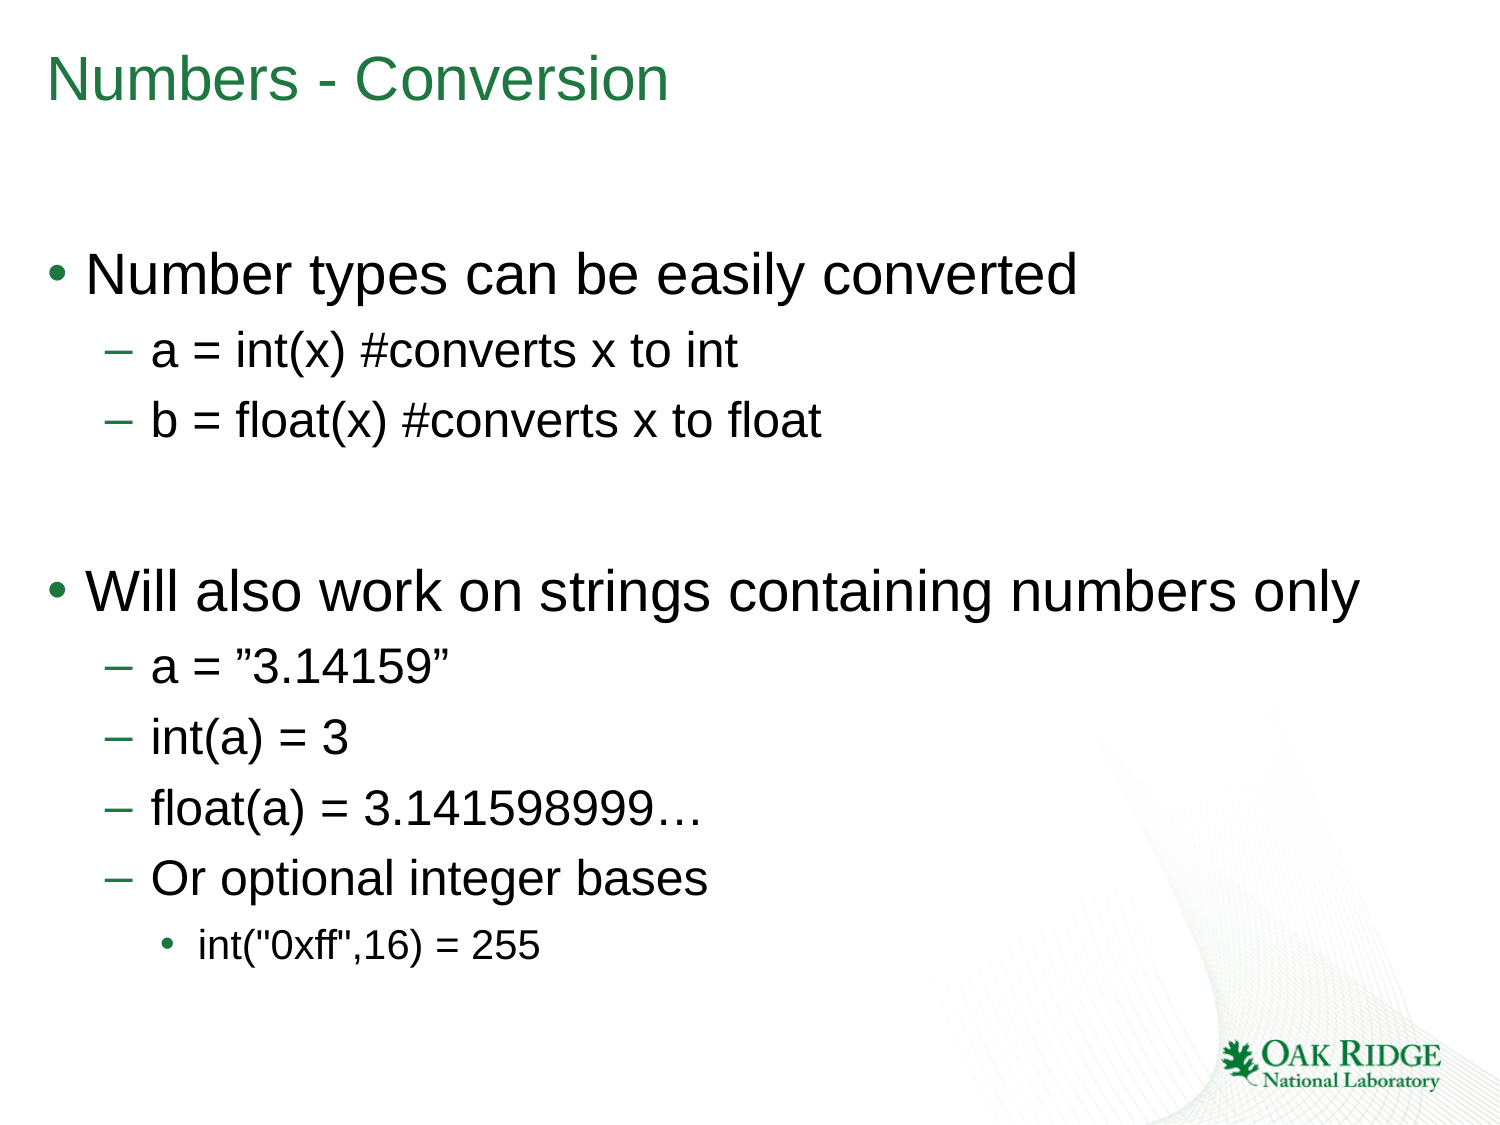

# Numbers - Conversion
Number types can be easily converted
a = int(x) #converts x to int
b = float(x) #converts x to float

Will also work on strings containing numbers only
a = ”3.14159”
int(a) = 3
float(a) = 3.141598999…
Or optional integer bases
int("0xff",16) = 255